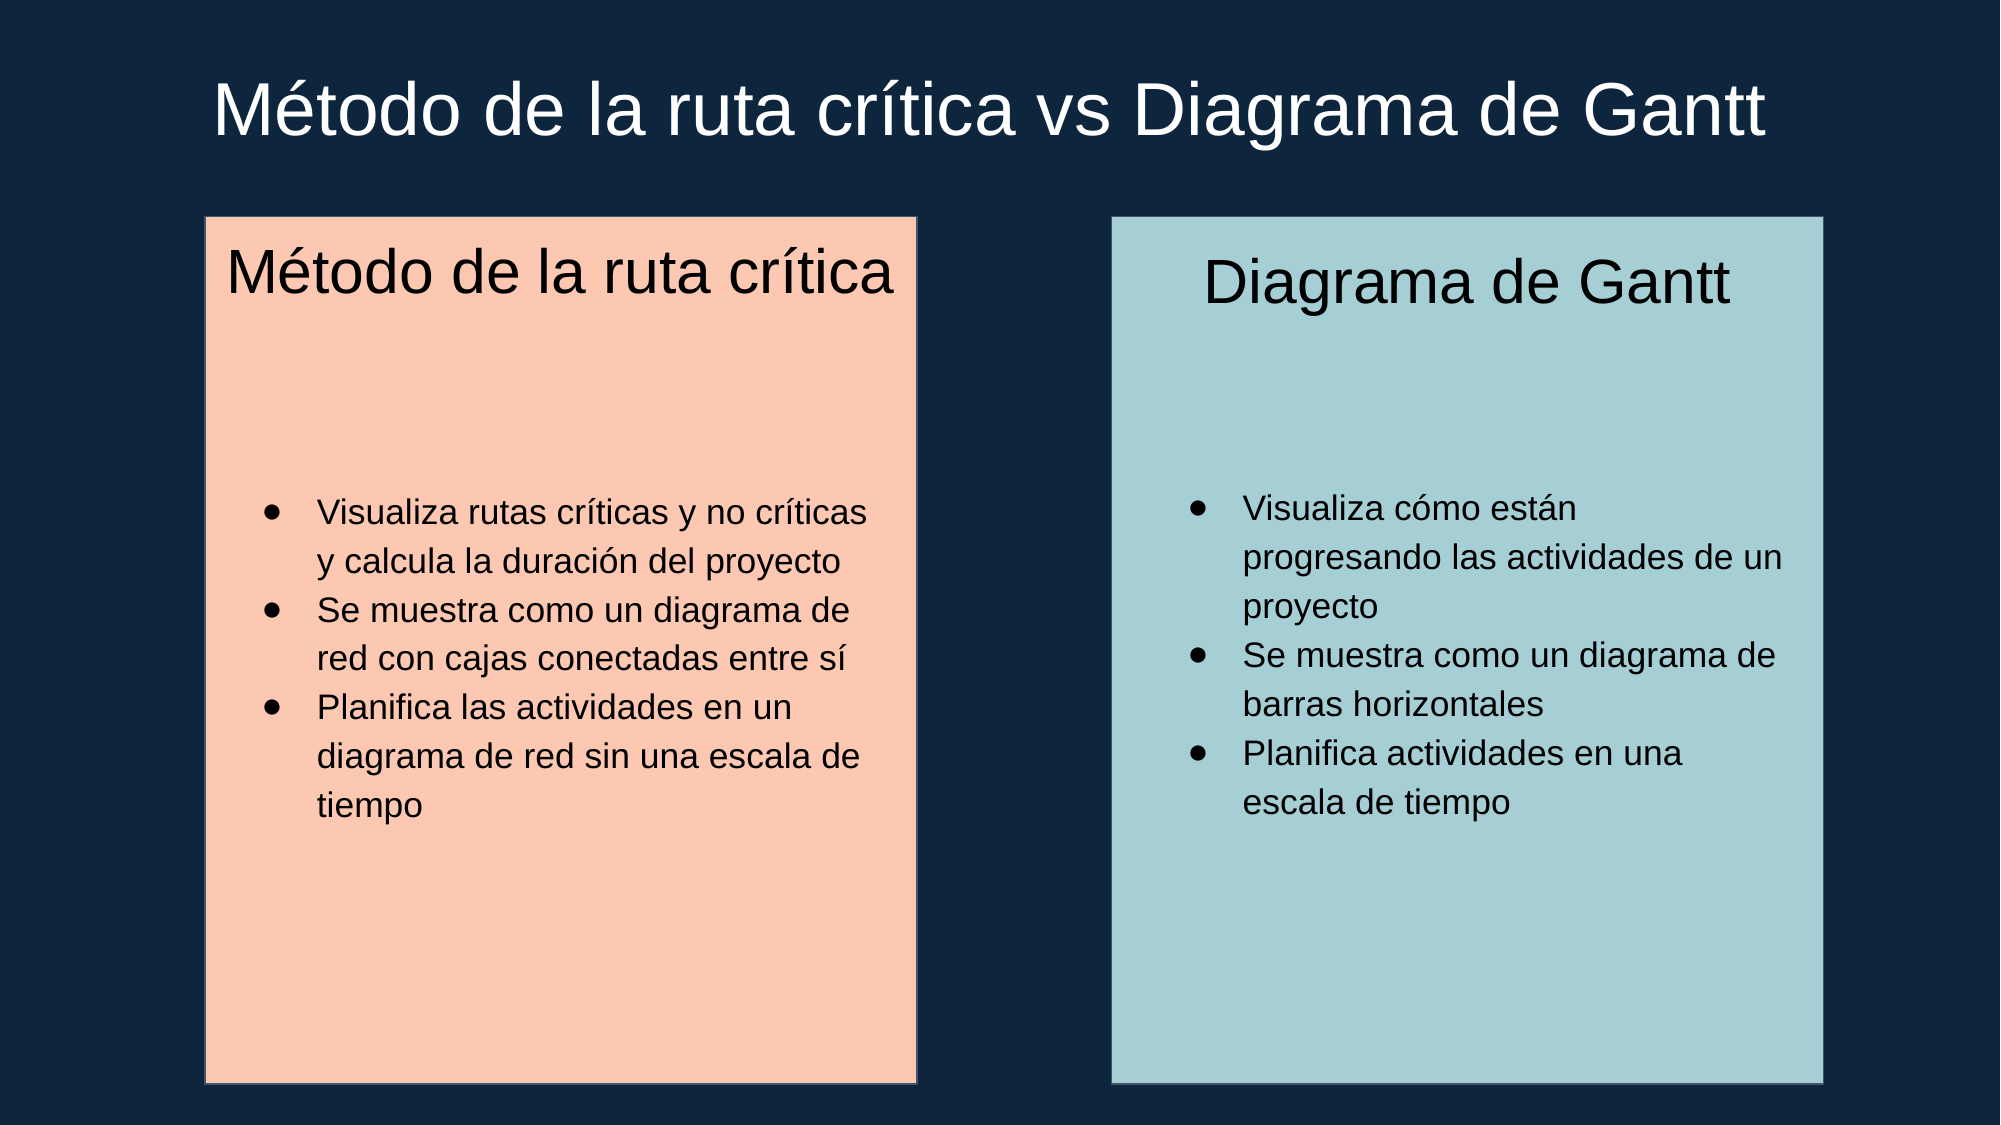

Método de la ruta crítica vs Diagrama de Gantt

​

Método de la ruta crítica
Diagrama de Gantt

Visualiza rutas críticas y no críticas y calcula la duración del proyecto
Se muestra como un diagrama de red con cajas conectadas entre sí
Planifica las actividades en un diagrama de red sin una escala de tiempo

Visualiza cómo están progresando las actividades de un proyecto
Se muestra como un diagrama de barras horizontales
Planifica actividades en una escala de tiempo